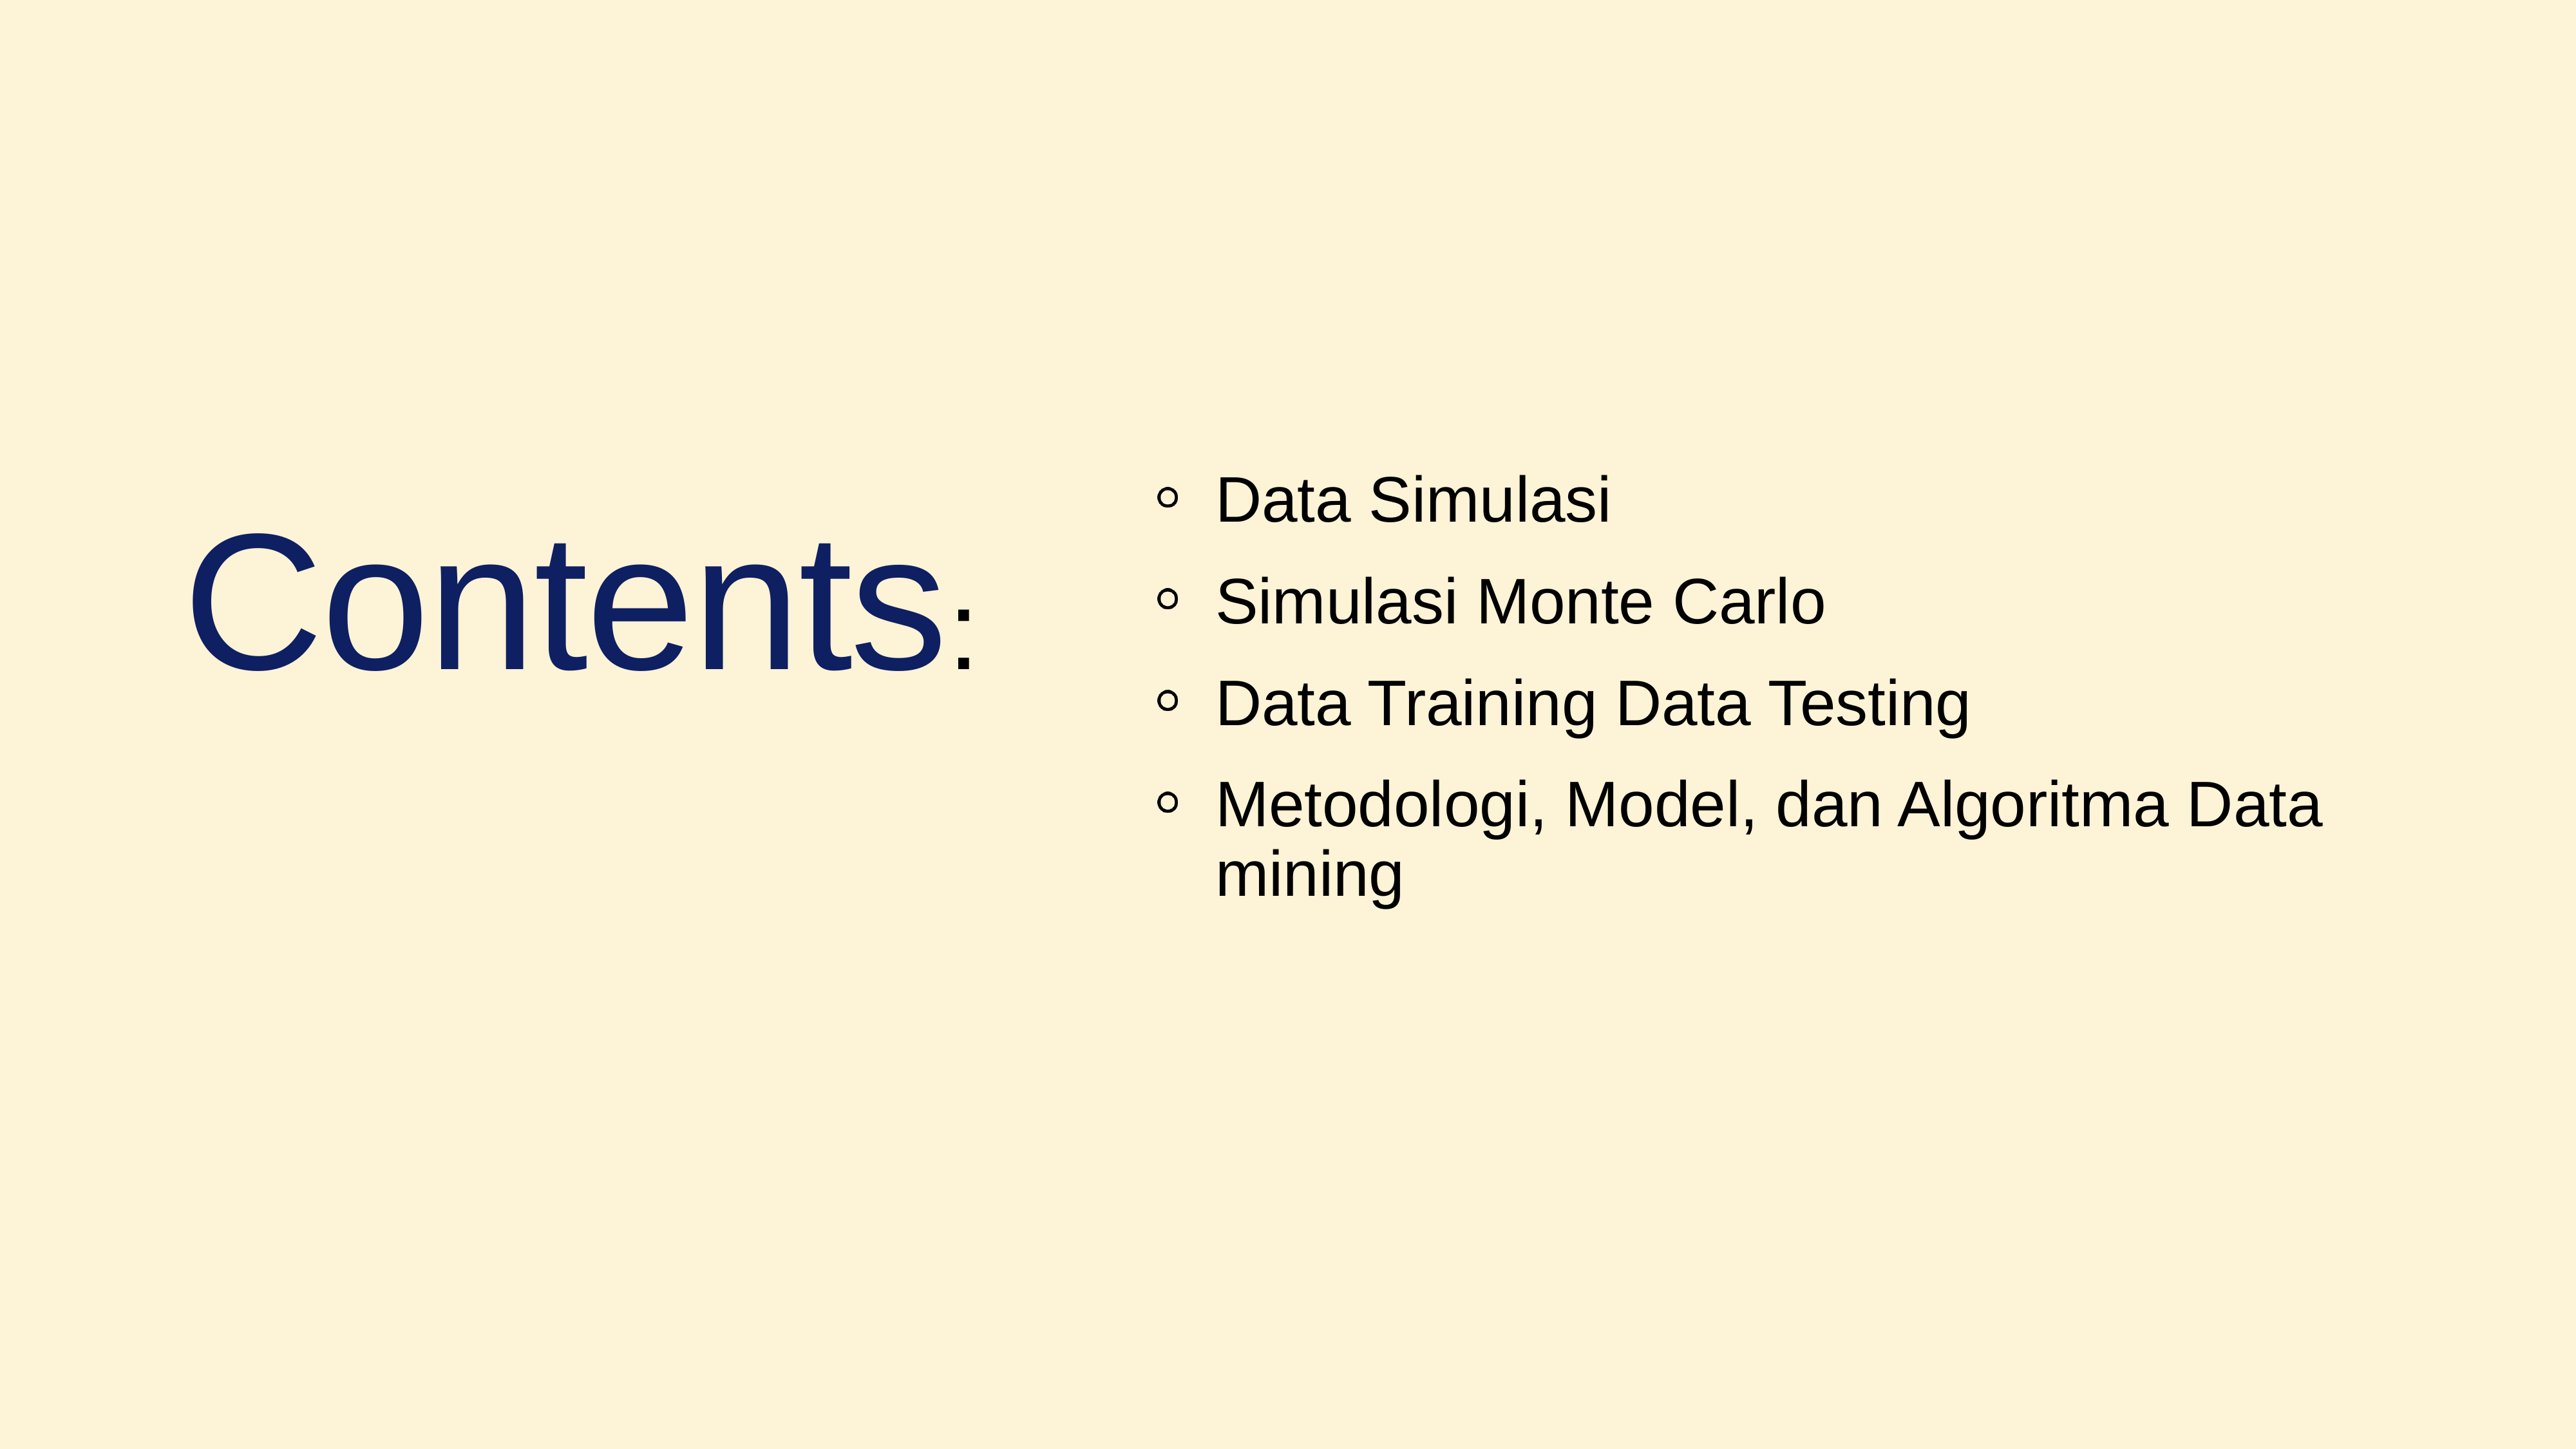

Data Simulasi
Simulasi Monte Carlo
Data Training Data Testing
Metodologi, Model, dan Algoritma Data mining
# Contents: